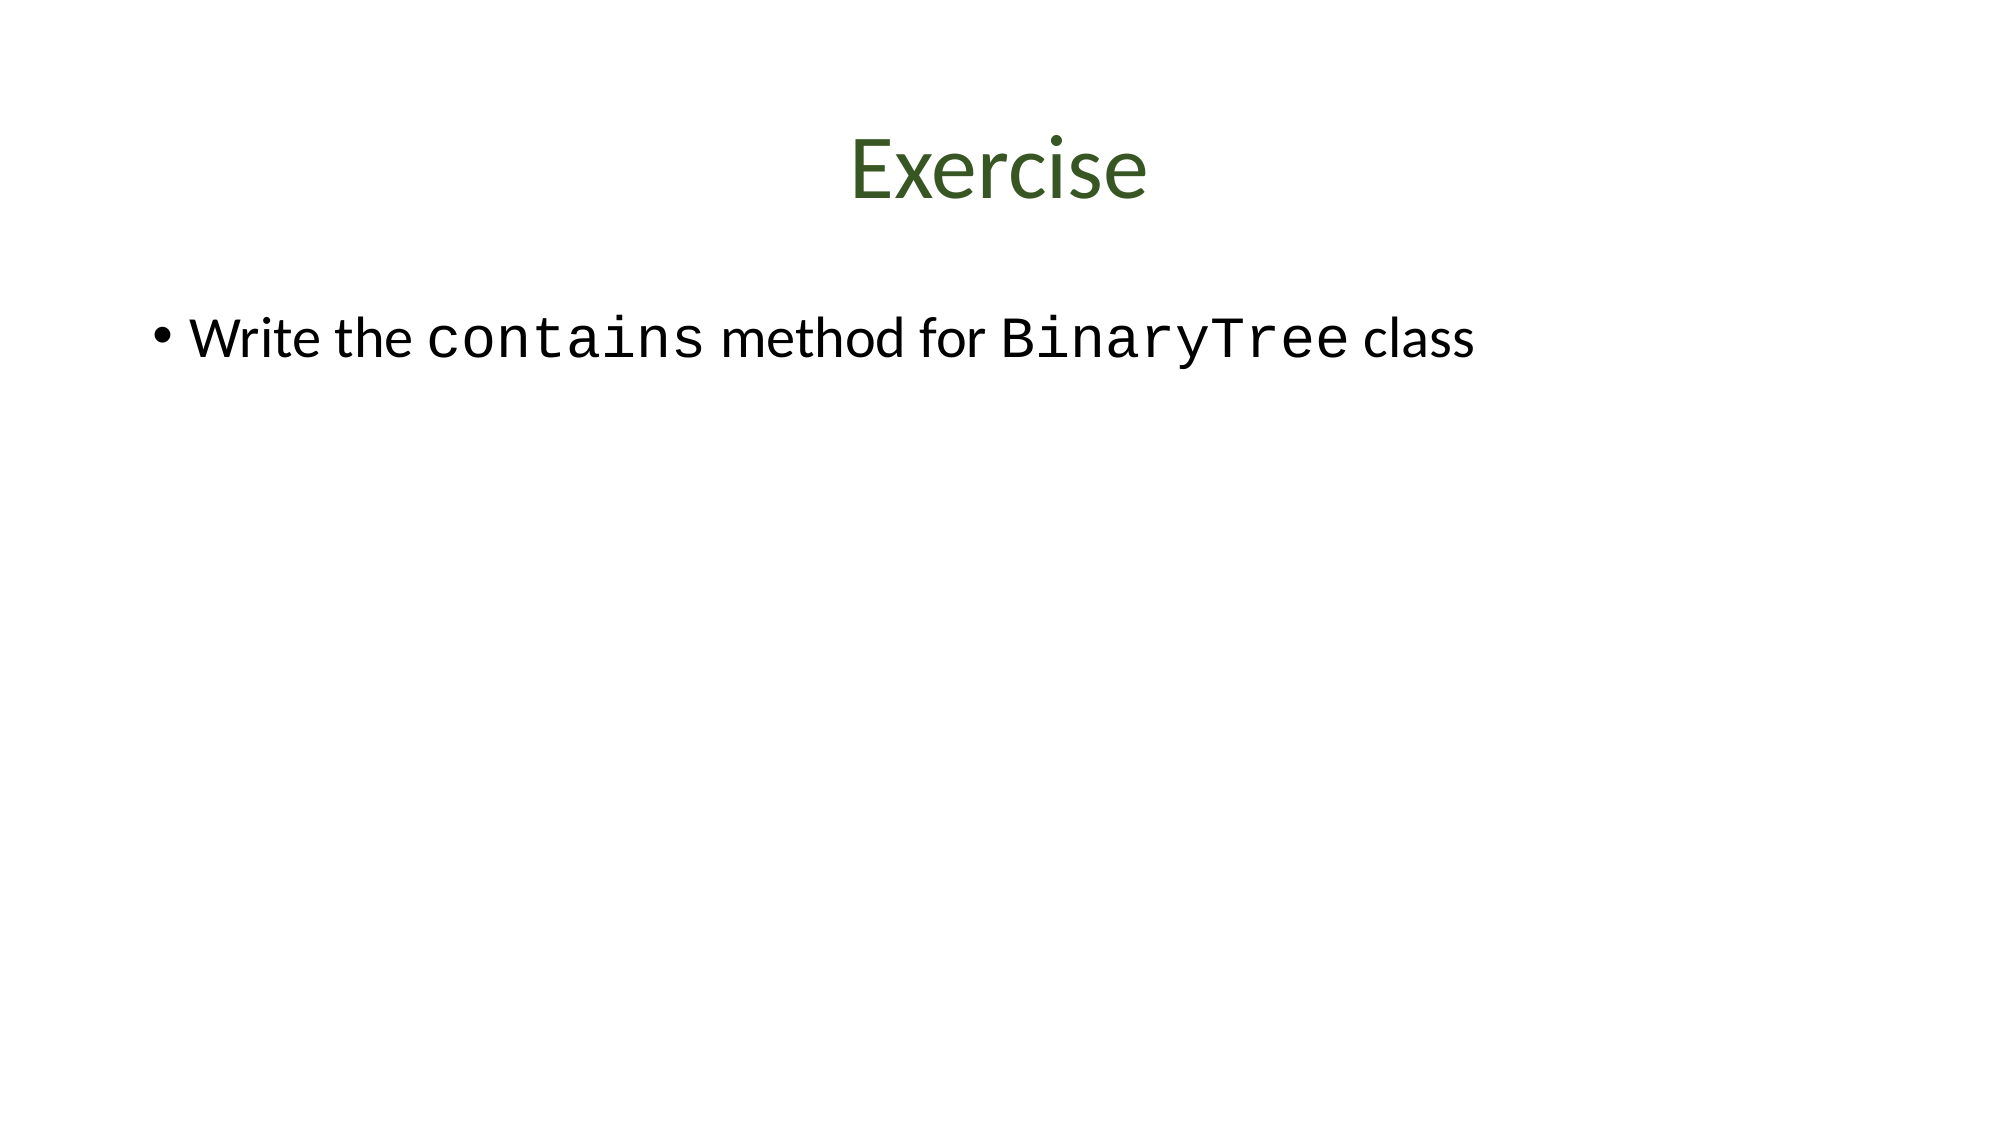

# Exercise
Write the contains method for BinaryTree class